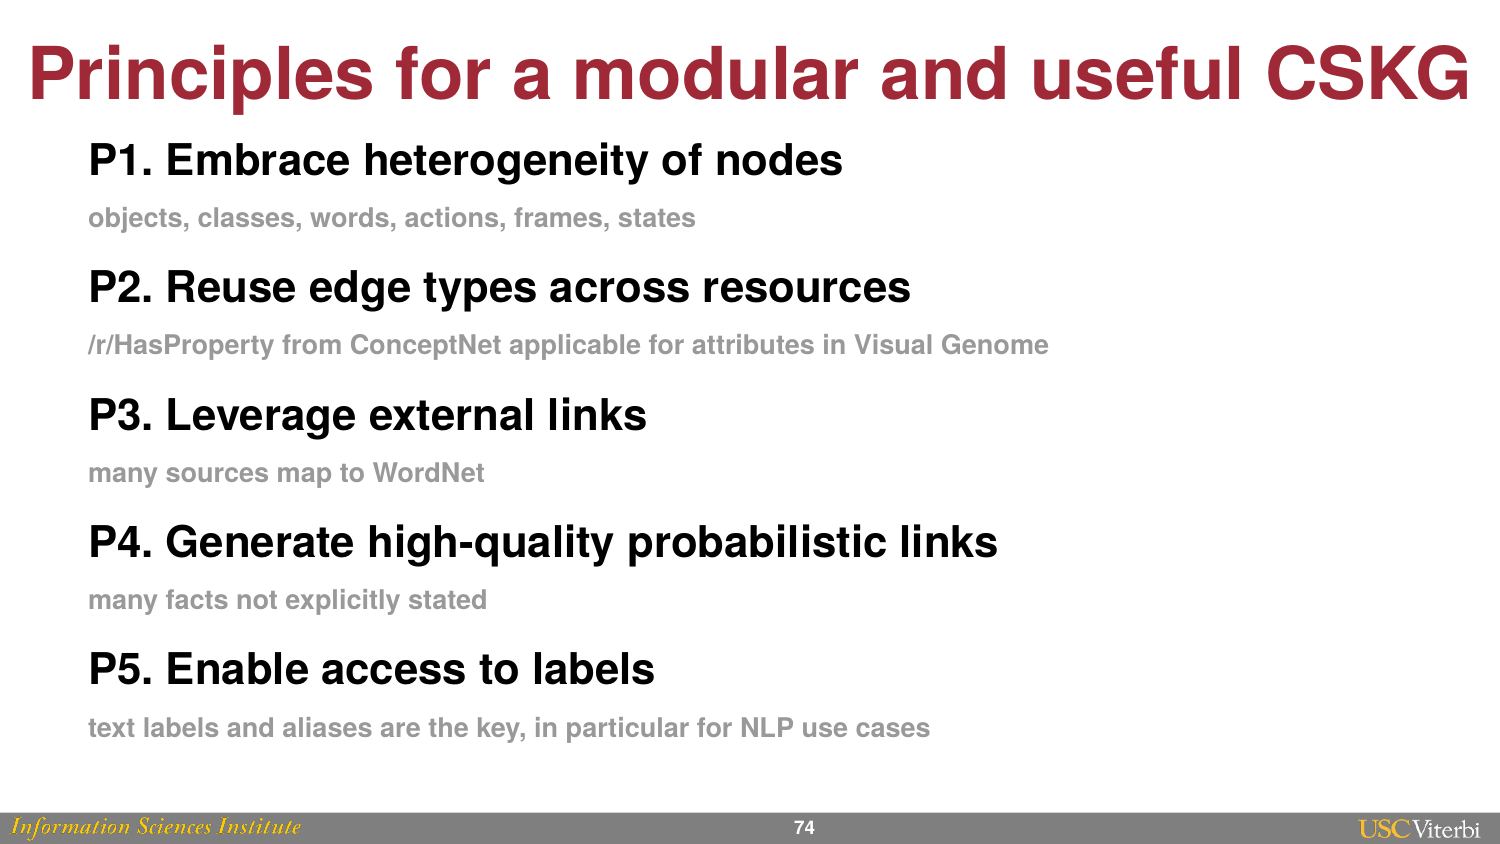

# Principles for a modular and useful CSKG
P1. Embrace heterogeneity of nodes
objects, classes, words, actions, frames, states
P2. Reuse edge types across resources
/r/HasProperty from ConceptNet applicable for attributes in Visual Genome
P3. Leverage external links
many sources map to WordNet
P4. Generate high-quality probabilistic links
many facts not explicitly stated
P5. Enable access to labels
text labels and aliases are the key, in particular for NLP use cases
74